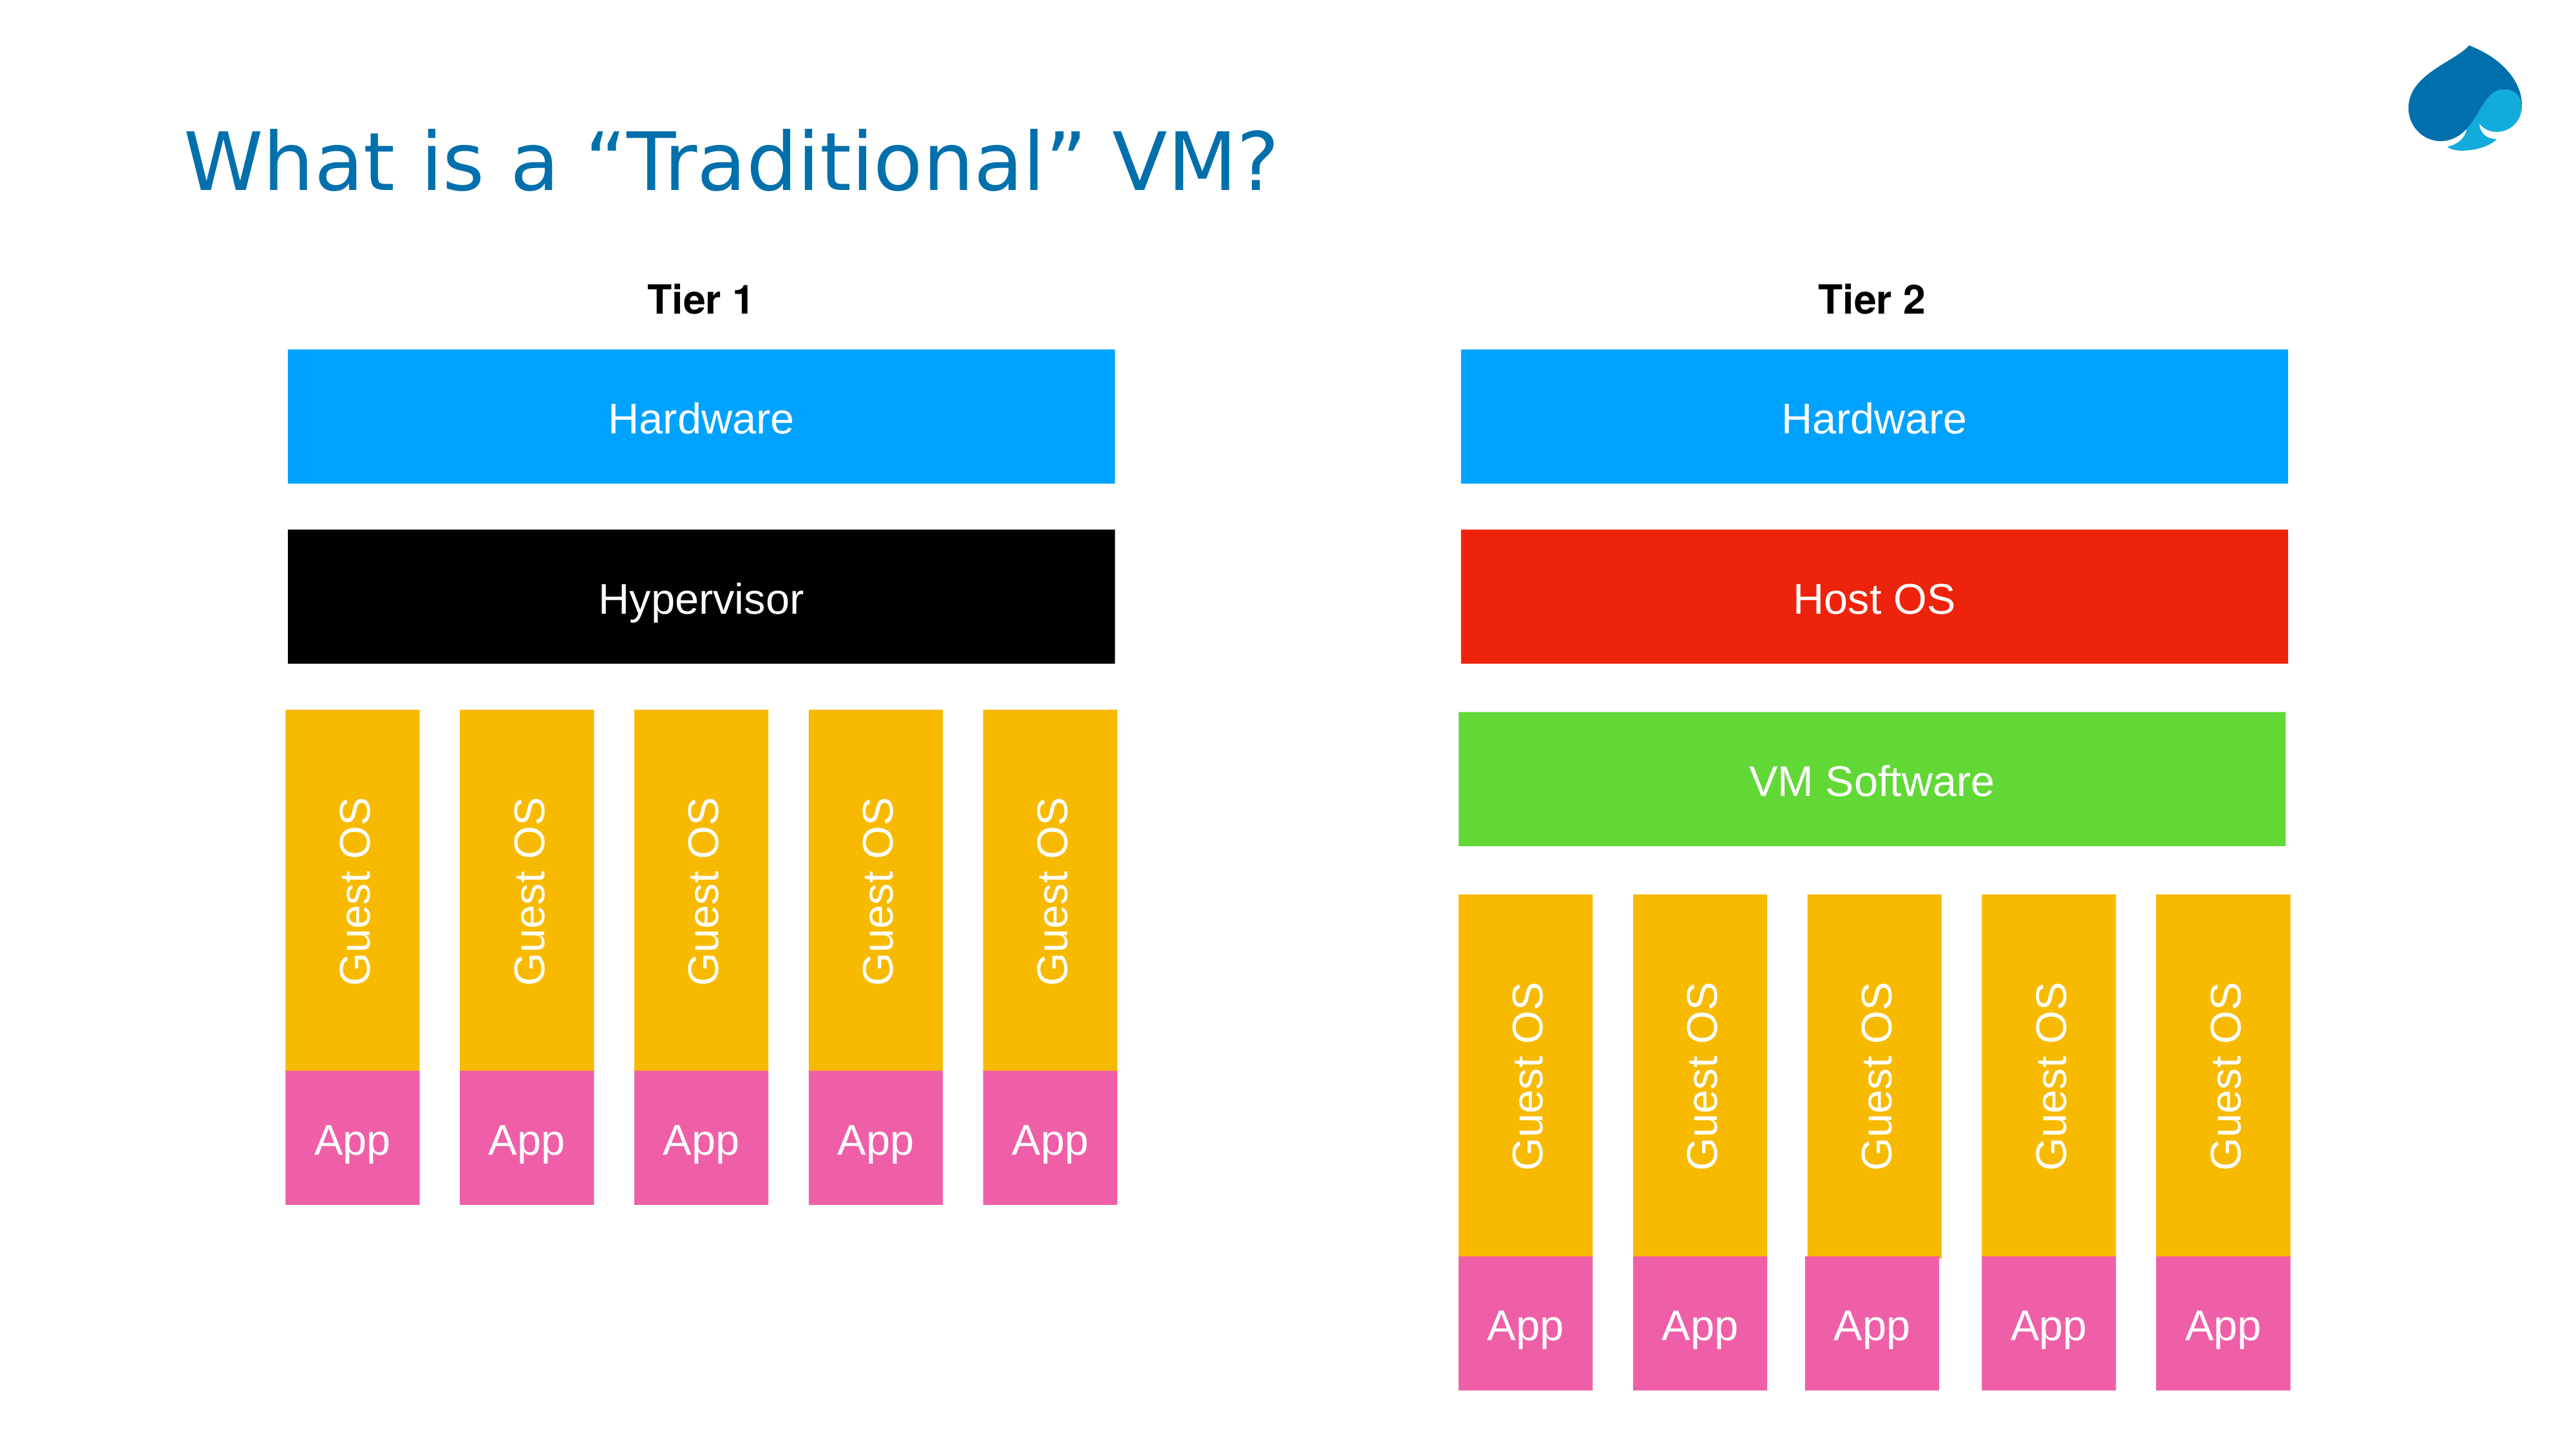

What is a “Traditional” VM?

Tier 1
Tier 2
Hardware
Hardware
Hypervisor
Host OS
VM Software
Guest OS
Guest OS
Guest OS
Guest OS
Guest OS
Guest OS
Guest OS
Guest OS
Guest OS
Guest OS
App
App
App
App
App
App
App
App
App
App